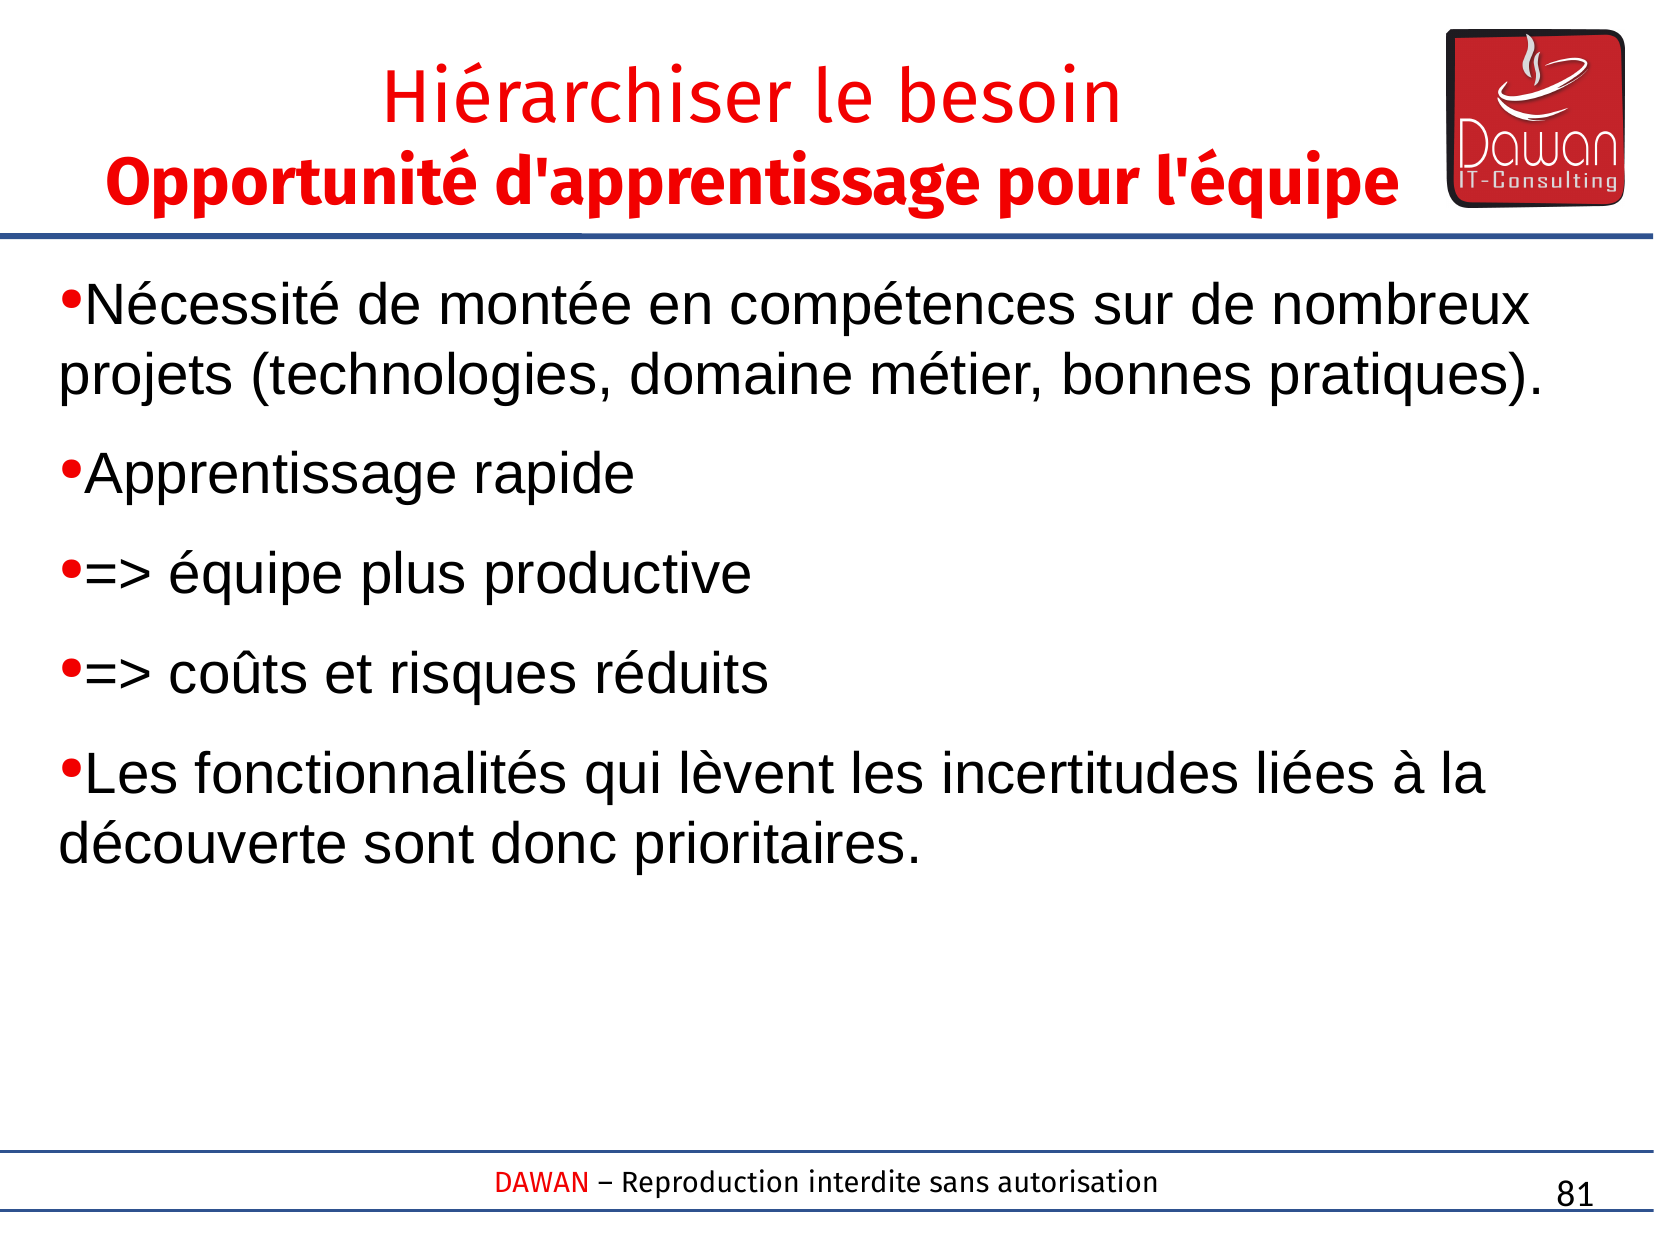

Hiérarchiser le besoin
Opportunité d'apprentissage pour l'équipe
Nécessité de montée en compétences sur de nombreux projets (technologies, domaine métier, bonnes pratiques).
Apprentissage rapide
=> équipe plus productive
=> coûts et risques réduits
Les fonctionnalités qui lèvent les incertitudes liées à la découverte sont donc prioritaires.
81